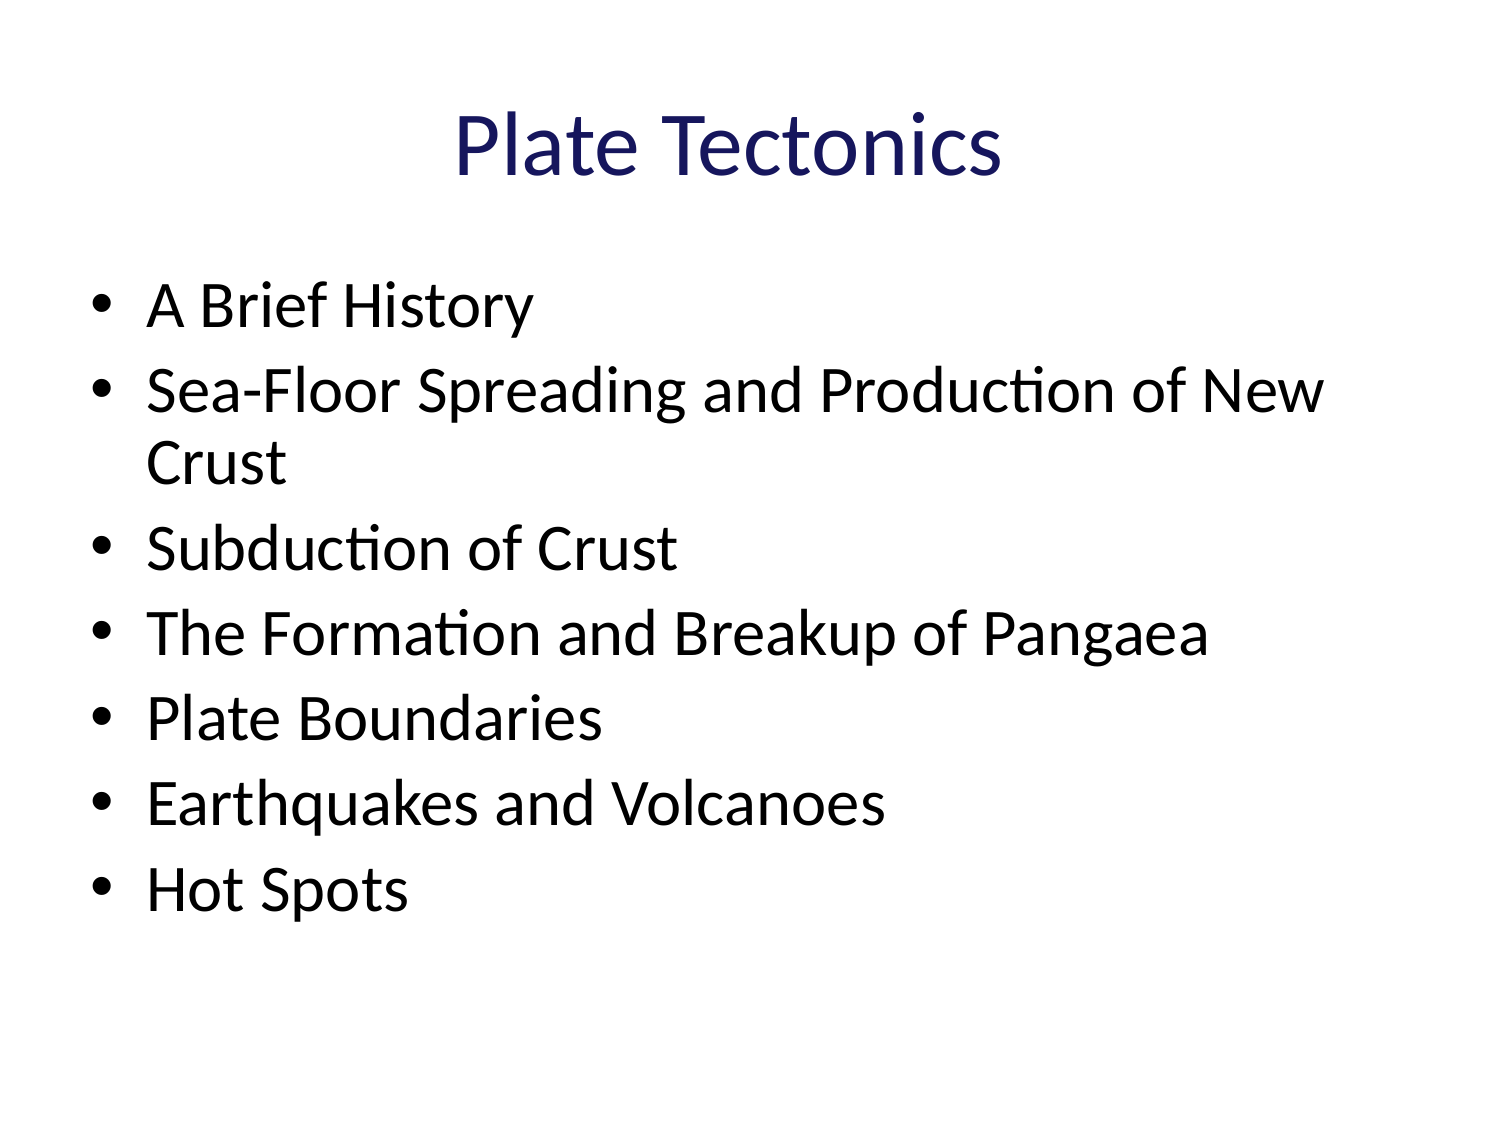

# Plate Tectonics
A Brief History
Sea-Floor Spreading and Production of New Crust
Subduction of Crust
The Formation and Breakup of Pangaea
Plate Boundaries
Earthquakes and Volcanoes
Hot Spots